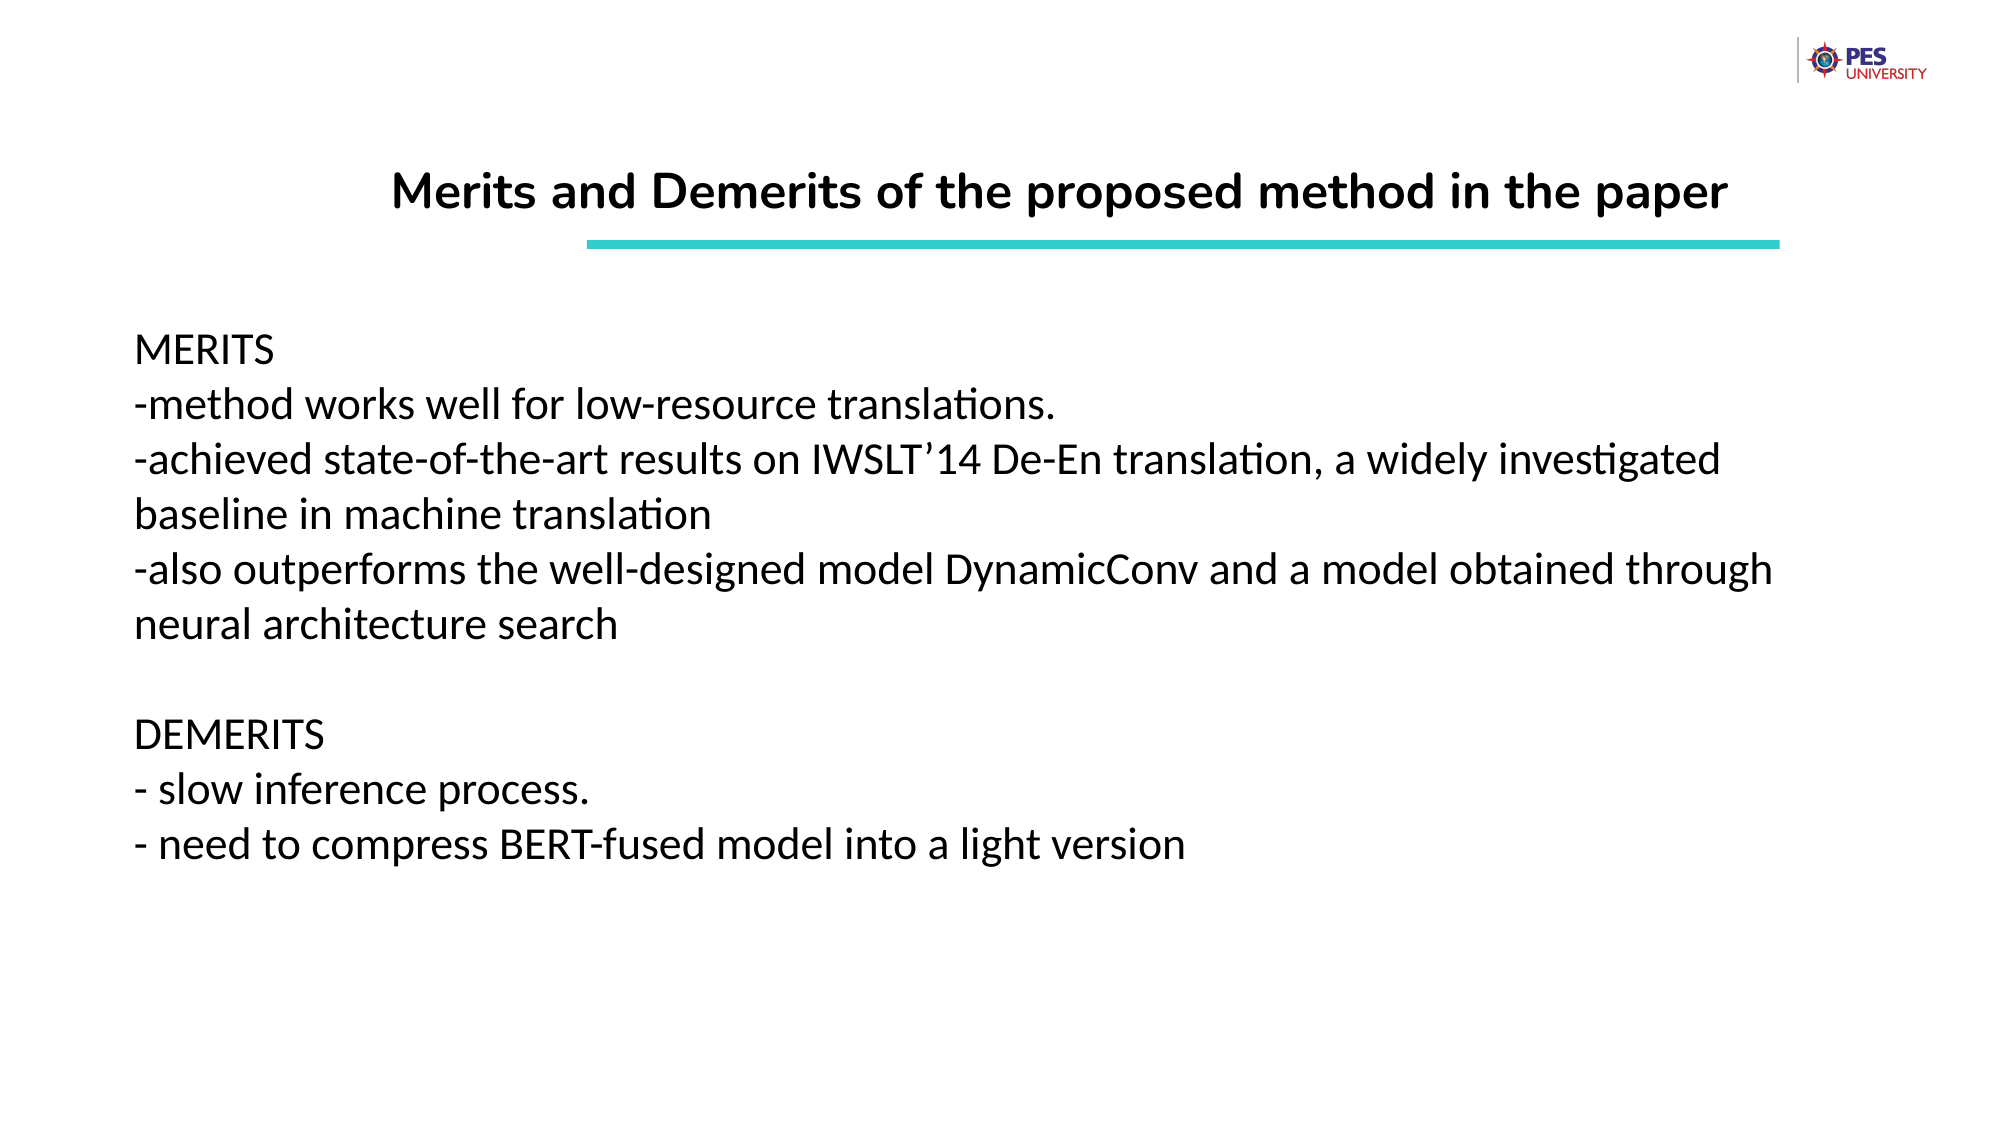

Merits and Demerits of the proposed method in the paper

MERITS
-method works well for low-resource translations.
-achieved state-of-the-art results on IWSLT’14 De-En translation, a widely investigated baseline in machine translation
-also outperforms the well-designed model DynamicConv and a model obtained through neural architecture search

DEMERITS
- slow inference process.
- need to compress BERT-fused model into a light version